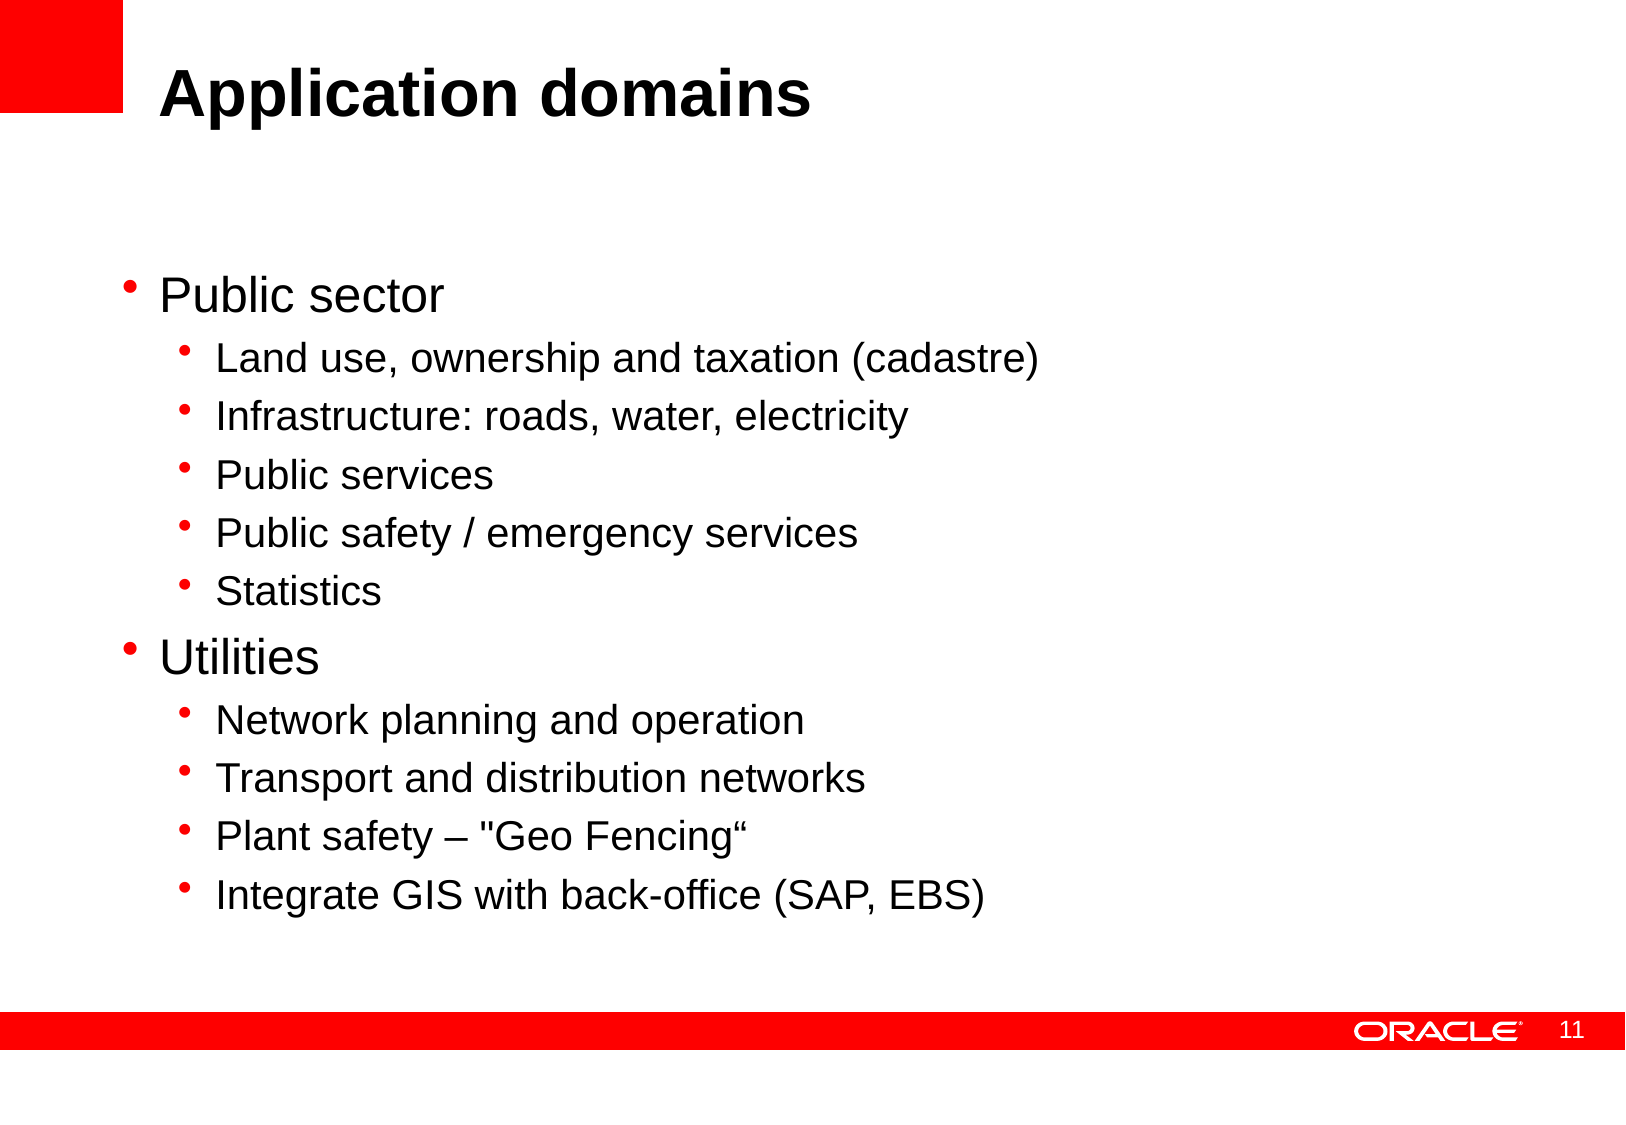

# Application domains
Public sector
Land use, ownership and taxation (cadastre)
Infrastructure: roads, water, electricity
Public services
Public safety / emergency services
Statistics
Utilities
Network planning and operation
Transport and distribution networks
Plant safety – "Geo Fencing“
Integrate GIS with back-office (SAP, EBS)